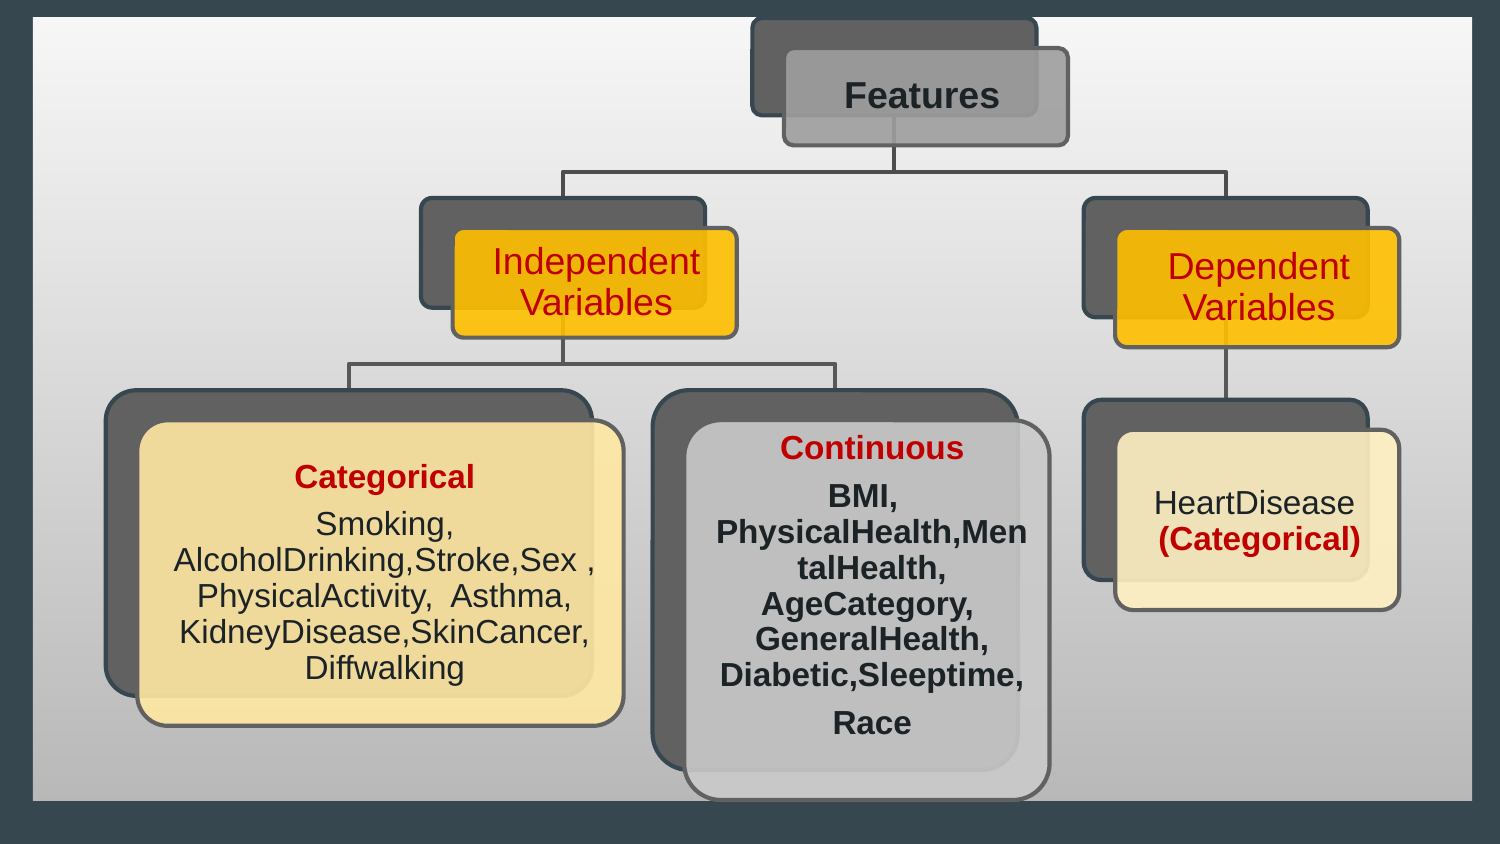

Features
Independent Variables
Categorical
Smoking, AlcoholDrinking,Stroke,Sex , PhysicalActivity,  Asthma, KidneyDisease,SkinCancer, Diffwalking
Continuous
BMI,   PhysicalHealth,MentalHealth, AgeCategory,  GeneralHealth, Diabetic,Sleeptime,
Race

Dependent Variables
HeartDisease  (Categorical)